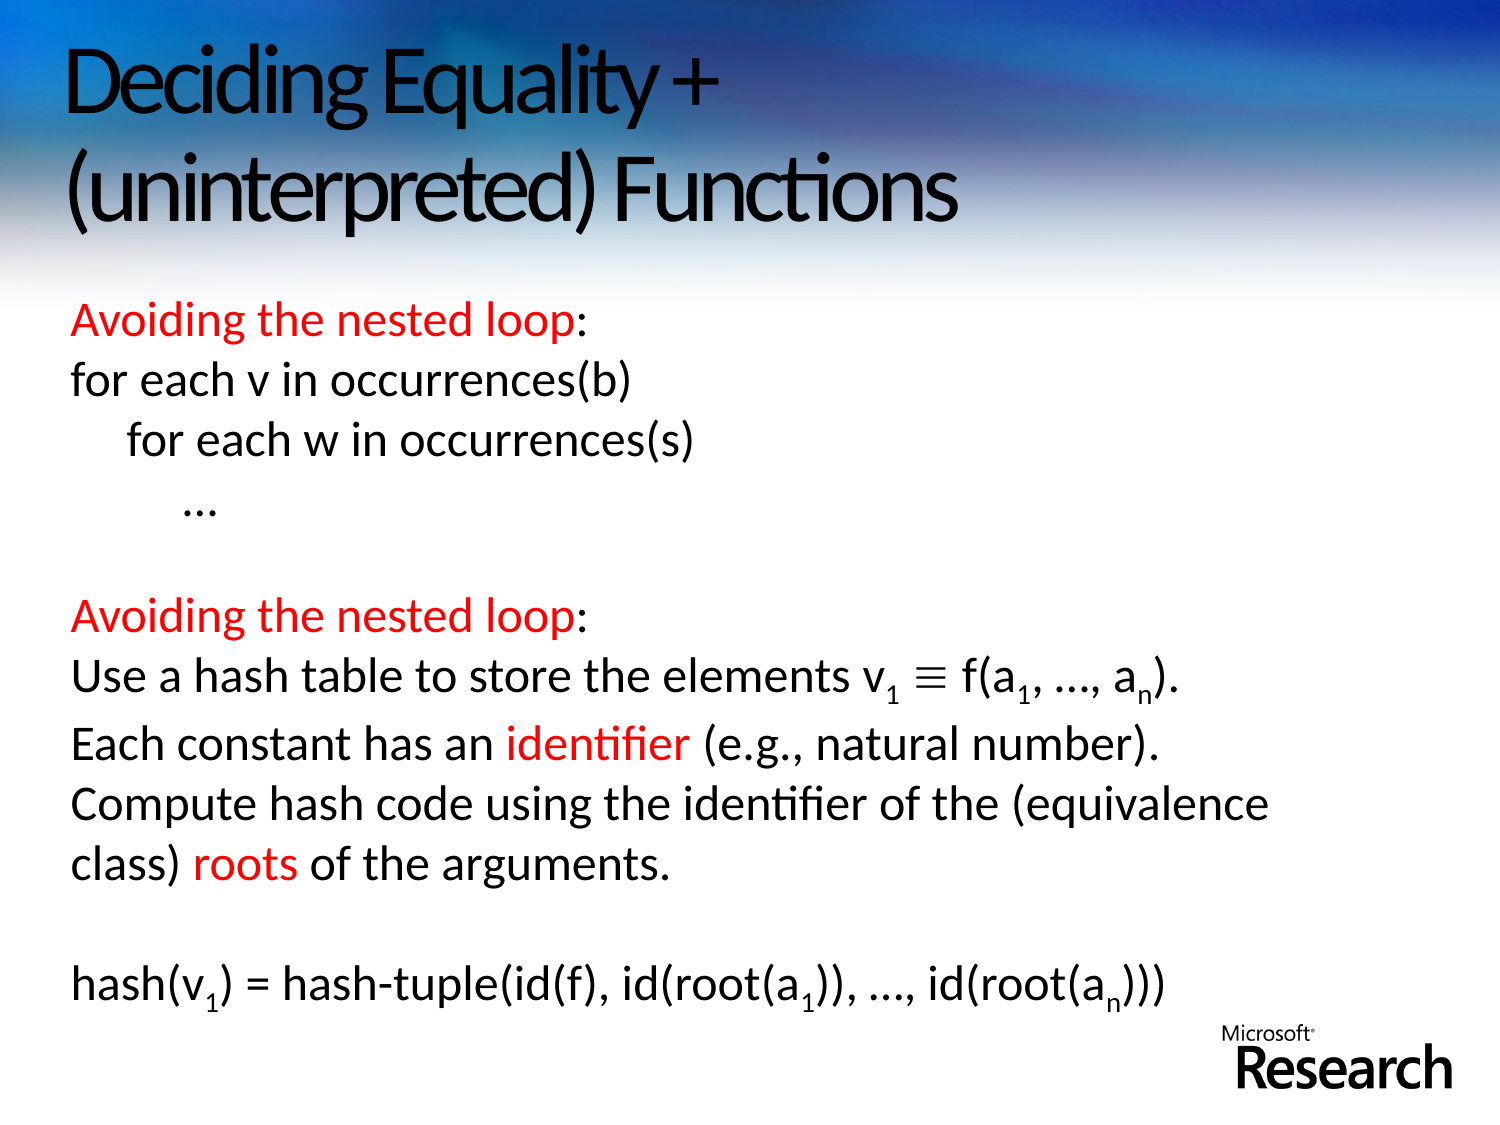

# Deciding Equality + (uninterpreted) Functions
Avoiding the nested loop:
for each v in occurrences(b)
     for each w in occurrences(s)
          …
Avoiding the nested loop:
Use a hash table to store the elements v1 ≡ f(a1, …, an).
Each constant has an identifier (e.g., natural number).
Compute hash code using the identifier of the (equivalence class) roots of the arguments.

hash(v1) = hash-tuple(id(f), id(root(a1)), …, id(root(an)))